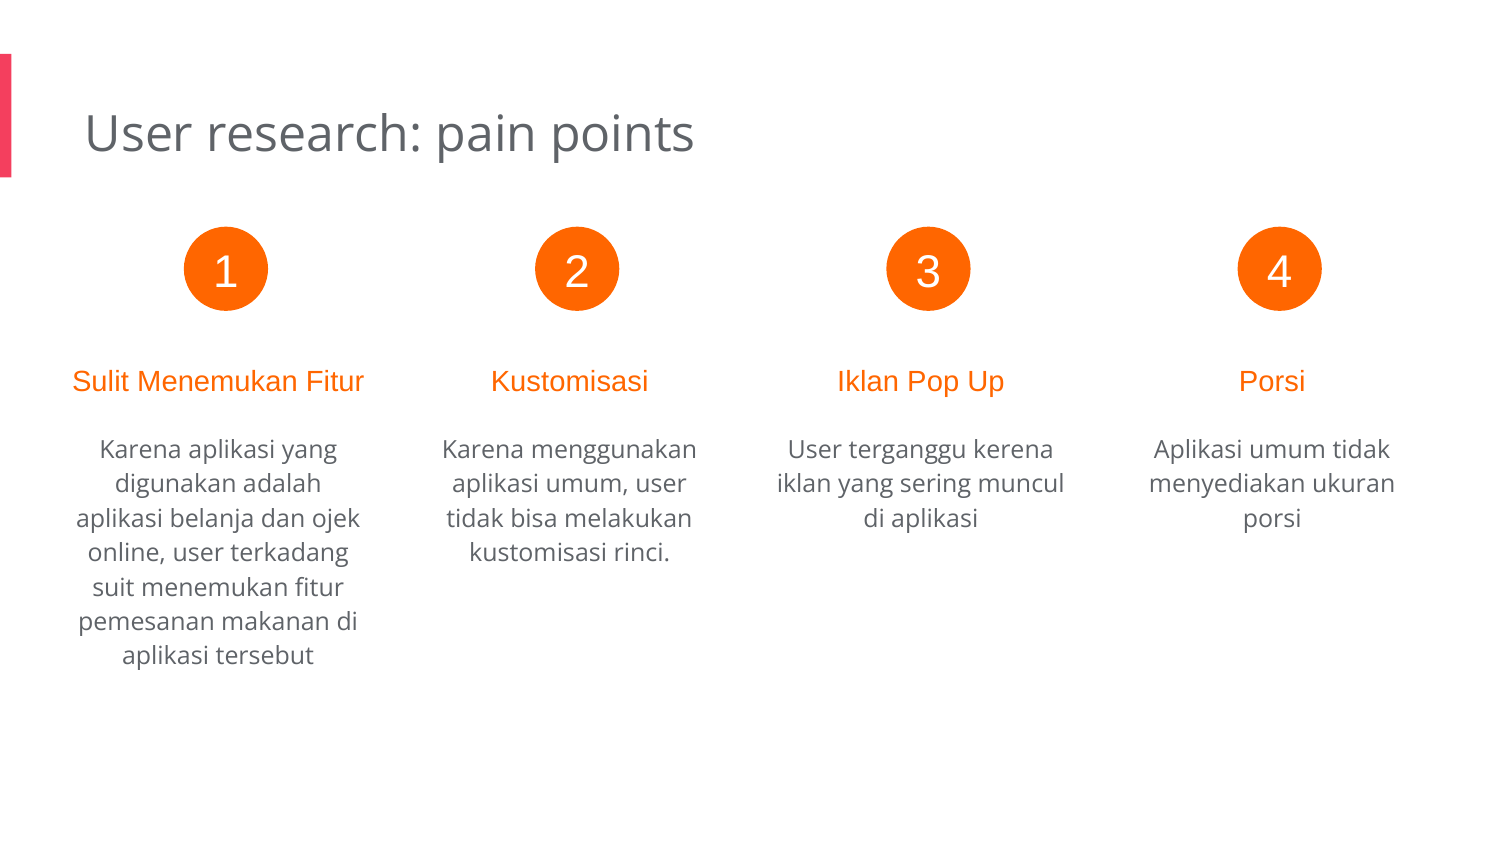

User research: pain points
1
2
3
4
Sulit Menemukan Fitur
Kustomisasi
Iklan Pop Up
Porsi
Karena aplikasi yang digunakan adalah aplikasi belanja dan ojek online, user terkadang suit menemukan fitur pemesanan makanan di aplikasi tersebut
Karena menggunakan aplikasi umum, user tidak bisa melakukan kustomisasi rinci.
User terganggu kerena iklan yang sering muncul di aplikasi
Aplikasi umum tidak menyediakan ukuran porsi